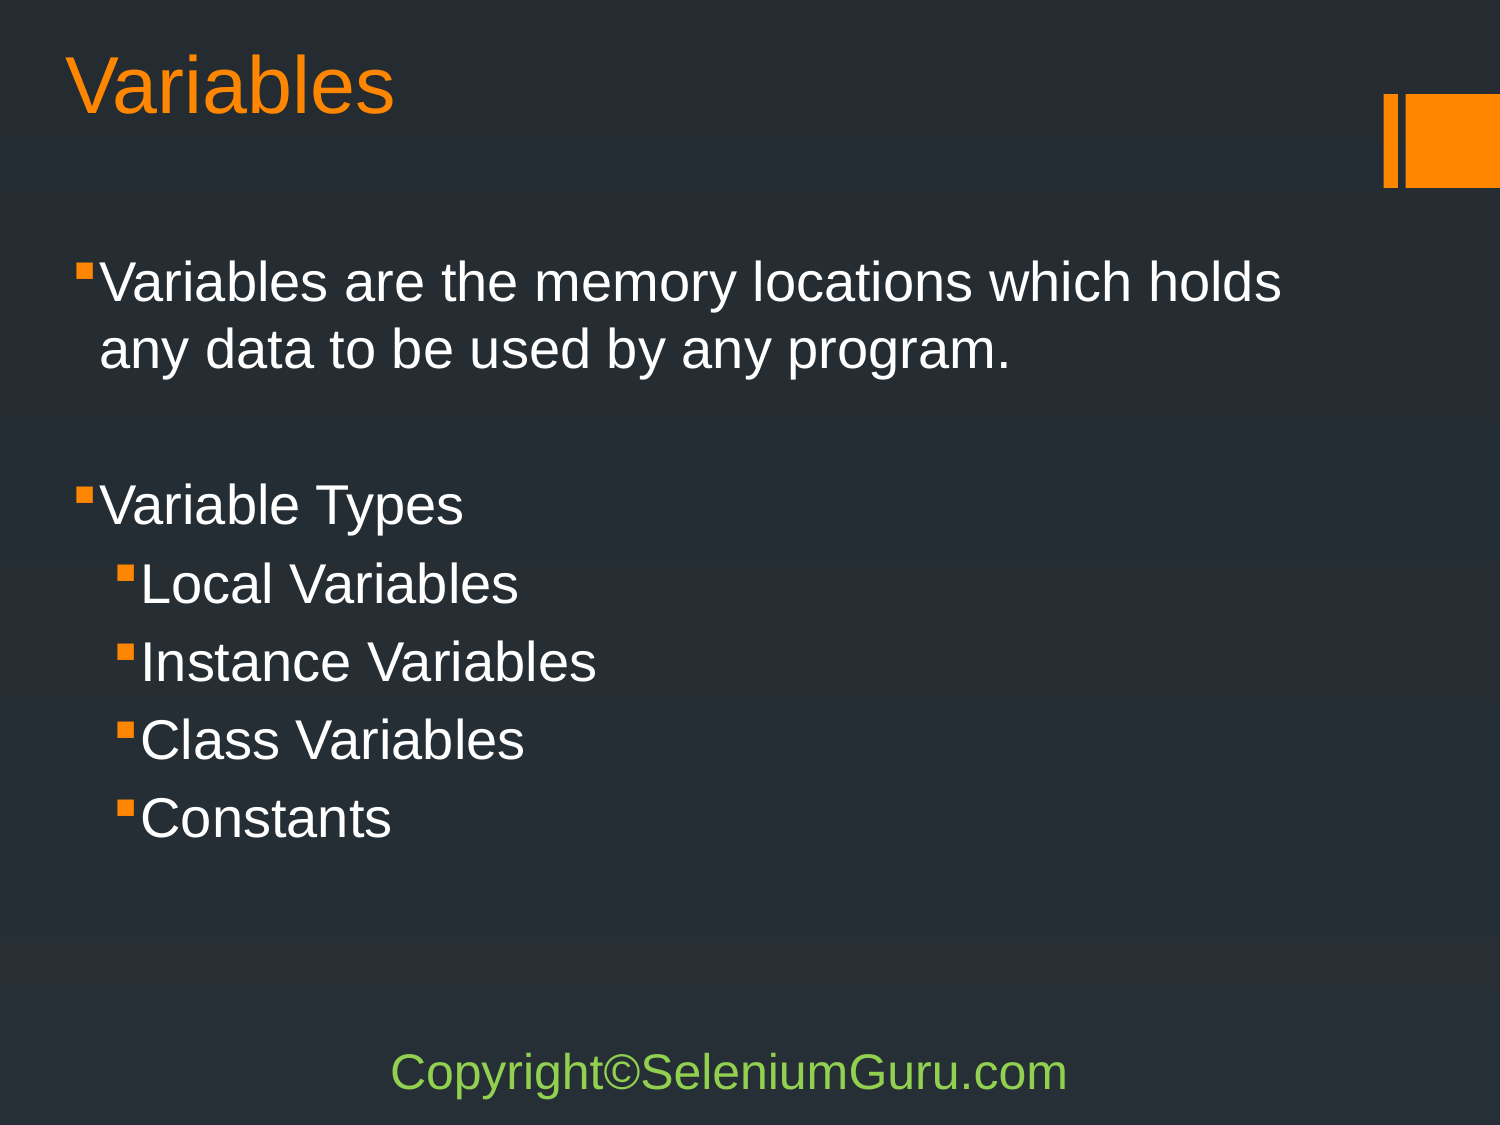

# Variables
Variables are the memory locations which holds any data to be used by any program.

Variable Types
Local Variables
Instance Variables
Class Variables
Constants

Copyright©SeleniumGuru.com